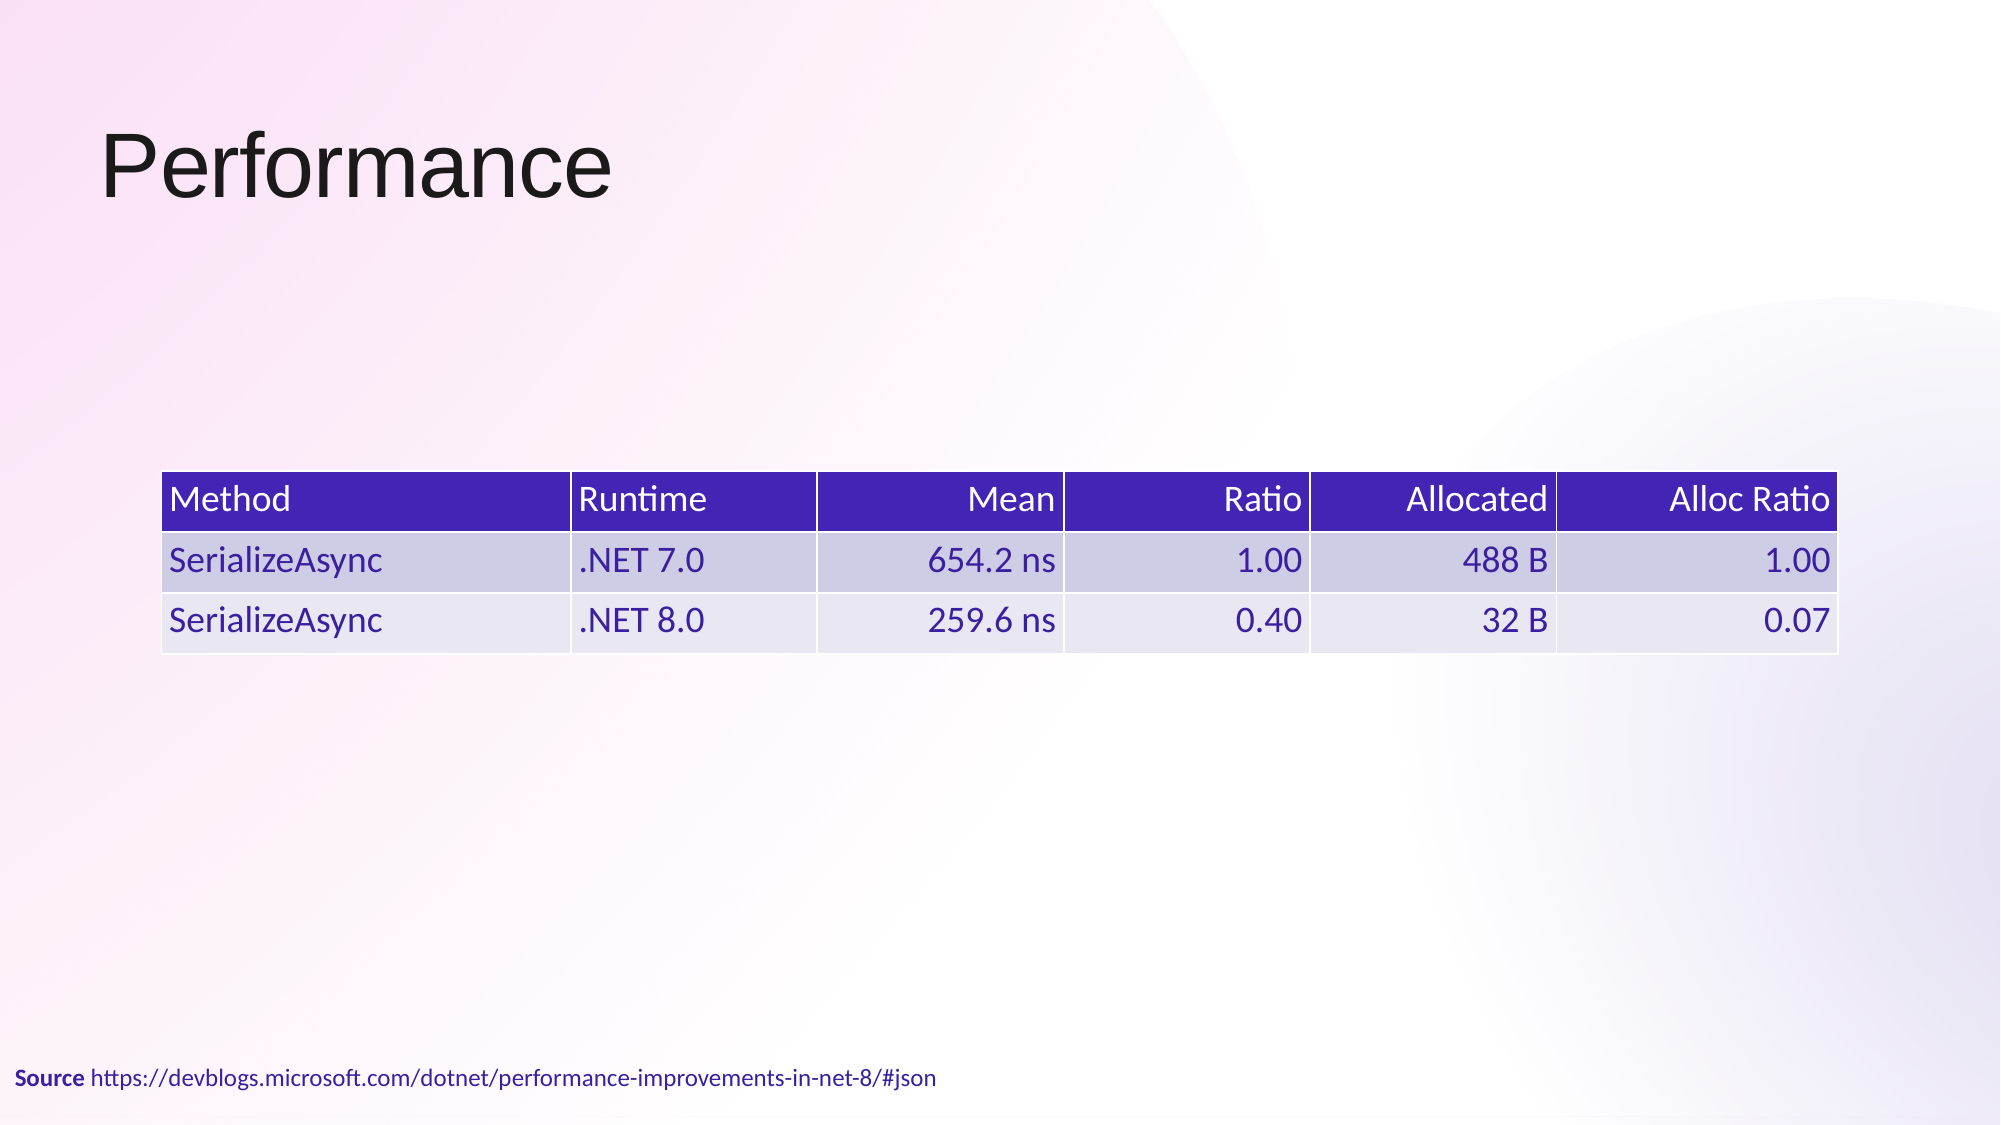

# Performance
| Method | Runtime | Mean | Ratio | Allocated | Alloc Ratio |
| --- | --- | --- | --- | --- | --- |
| SerializeAsync | .NET 7.0 | 654.2 ns | 1.00 | 488 B | 1.00 |
| SerializeAsync | .NET 8.0 | 259.6 ns | 0.40 | 32 B | 0.07 |
Source https://devblogs.microsoft.com/dotnet/performance-improvements-in-net-8/#json